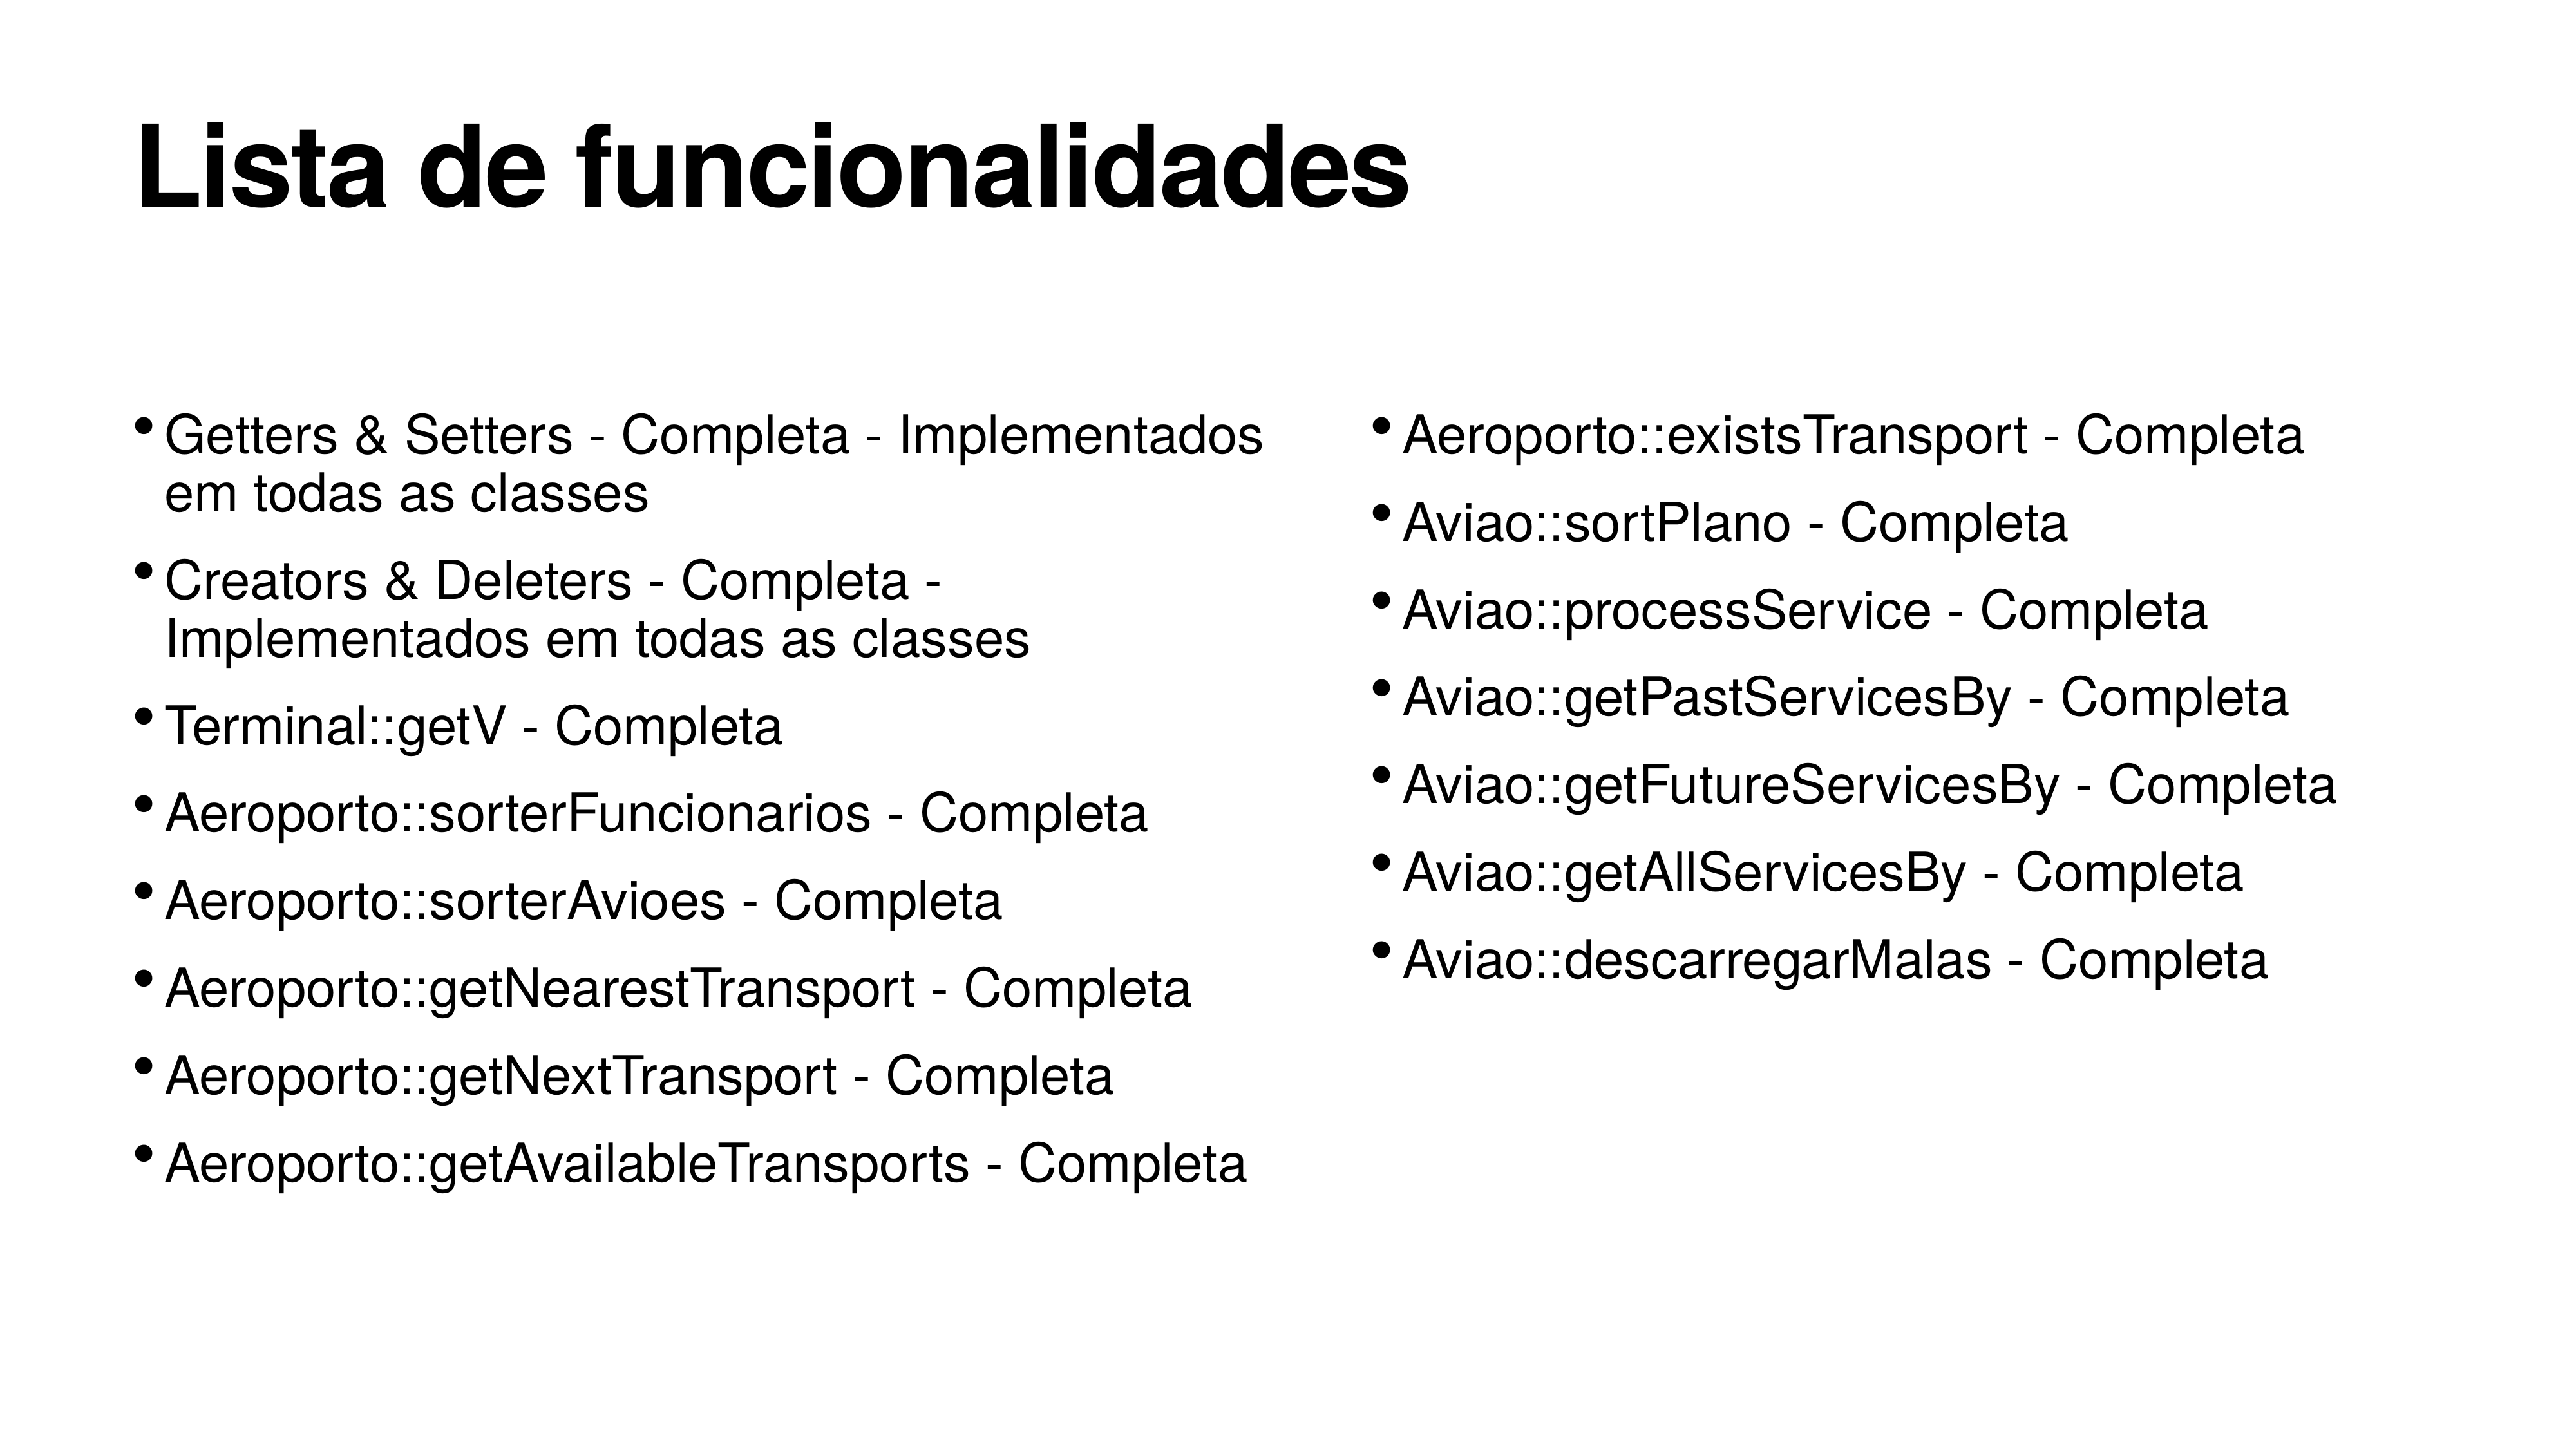

# Lista de funcionalidades

Getters & Setters - Completa - Implementados em todas as classes
Creators & Deleters - Completa - Implementados em todas as classes
Terminal::getV - Completa
Aeroporto::sorterFuncionarios - Completa
Aeroporto::sorterAvioes - Completa
Aeroporto::getNearestTransport - Completa
Aeroporto::getNextTransport - Completa
Aeroporto::getAvailableTransports - Completa
Aeroporto::existsTransport - Completa
Aviao::sortPlano - Completa
Aviao::processService - Completa
Aviao::getPastServicesBy - Completa
Aviao::getFutureServicesBy - Completa
Aviao::getAllServicesBy - Completa
Aviao::descarregarMalas - Completa